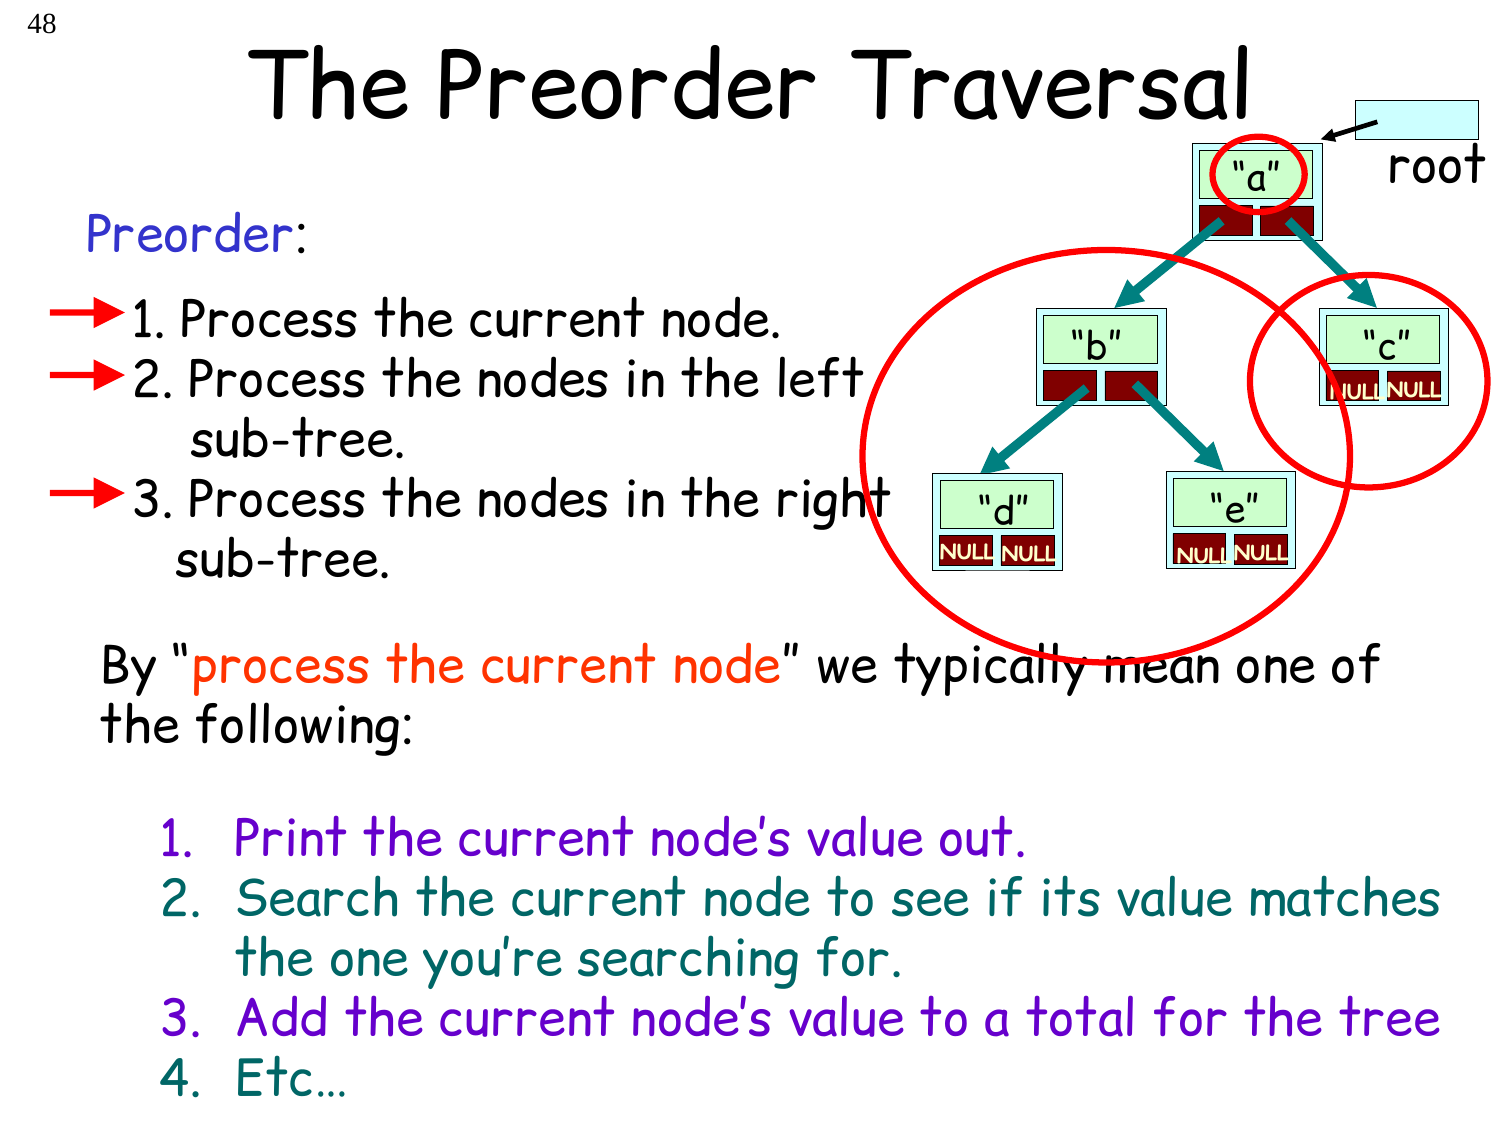

# The Preorder Traversal
48

root

   “a”

    “c”
  “b”
NULL
NULL

    “e”
   “d”
NULL
NULL
NULL
NULL

Preorder:

   1. Process the current node.
   2. Process the nodes in the left
       sub-tree.
   3. Process the nodes in the right
      sub-tree.

By “process the current node” we typically mean one of the following:
Print the current node’s value out.
Search the current node to see if its value matches the one you’re searching for.
Add the current node’s value to a total for the tree
Etc…